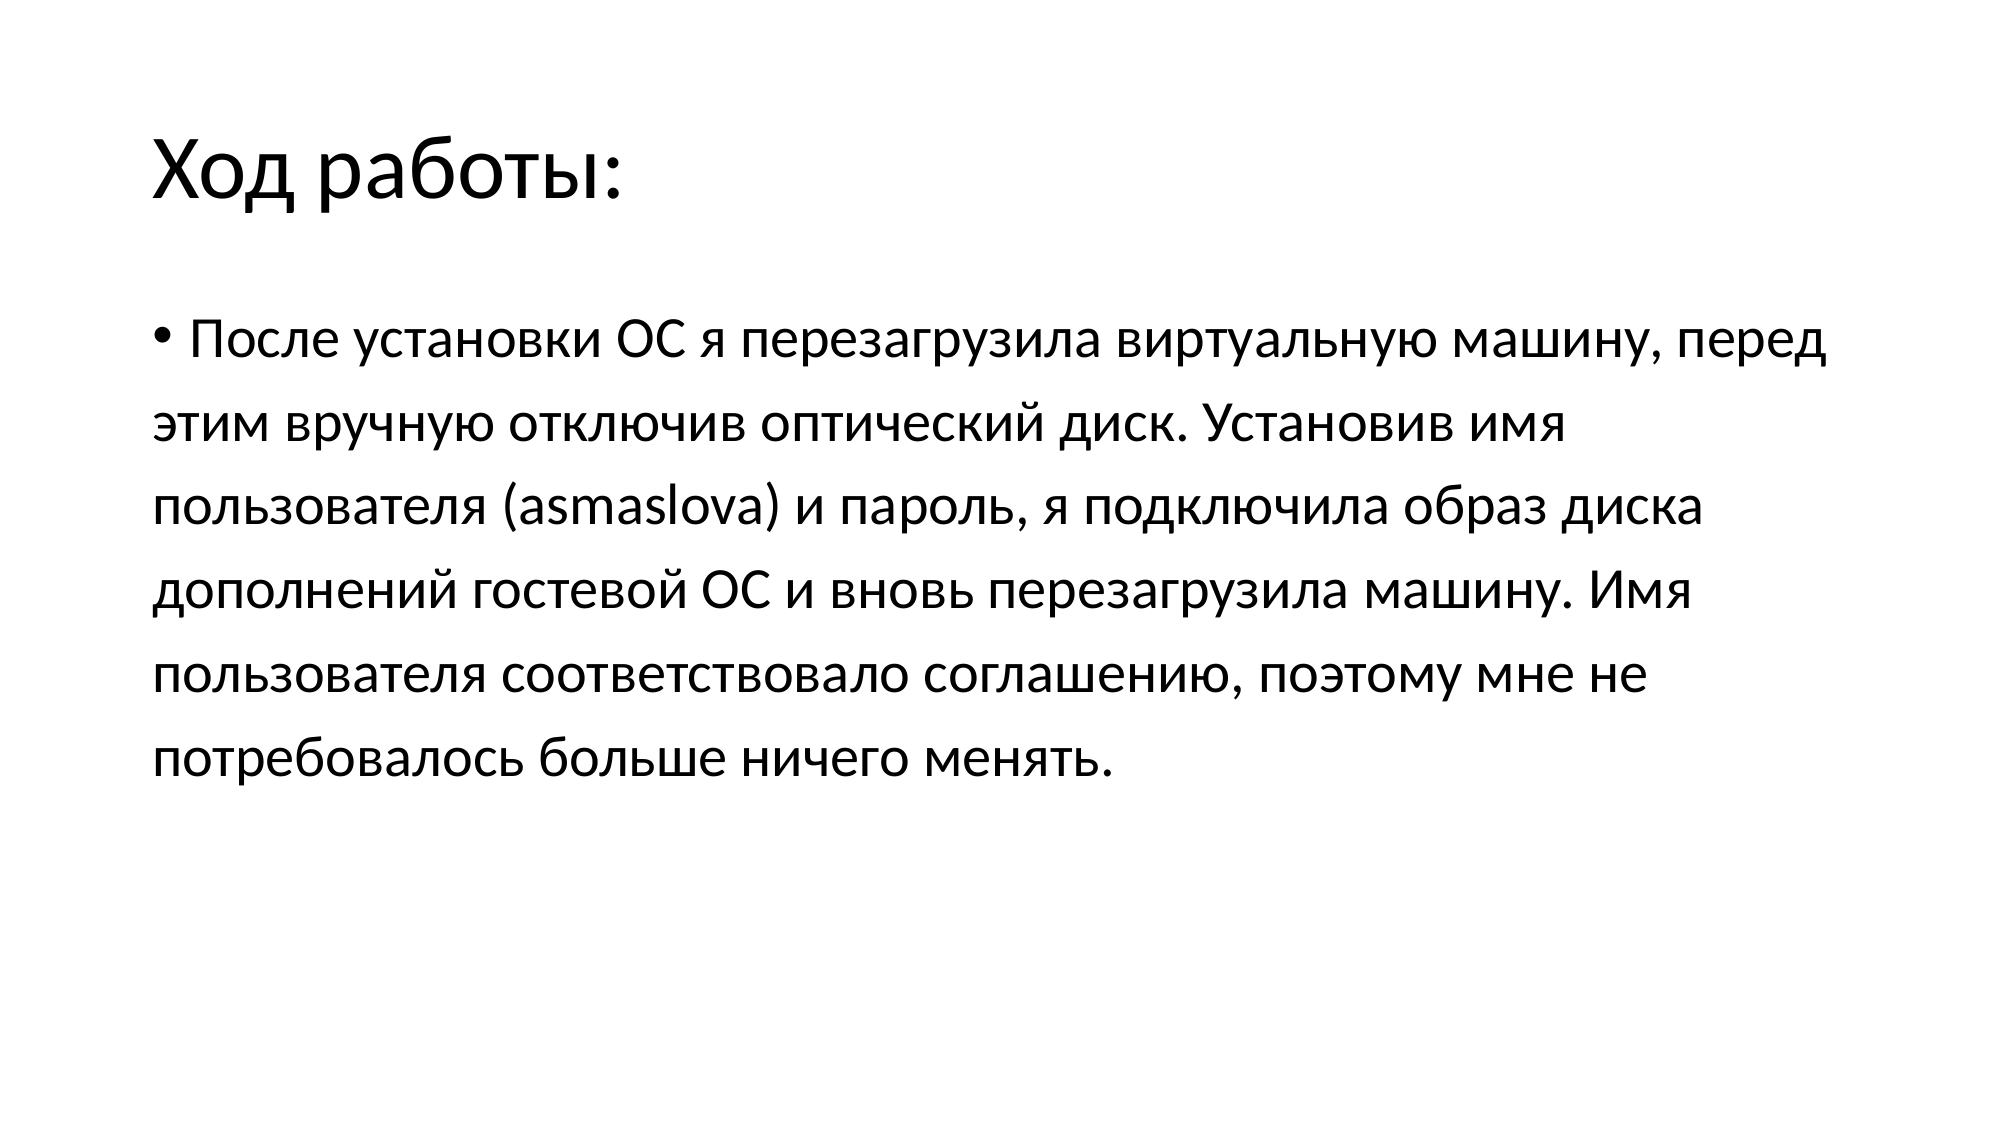

# Ход работы:
После установки ОС я перезагрузила виртуальную машину, перед
этим вручную отключив оптический диск. Установив имя
пользователя (asmaslova) и пароль, я подключила образ диска
дополнений гостевой ОС и вновь перезагрузила машину. Имя
пользователя соответствовало соглашению, поэтому мне не
потребовалось больше ничего менять.